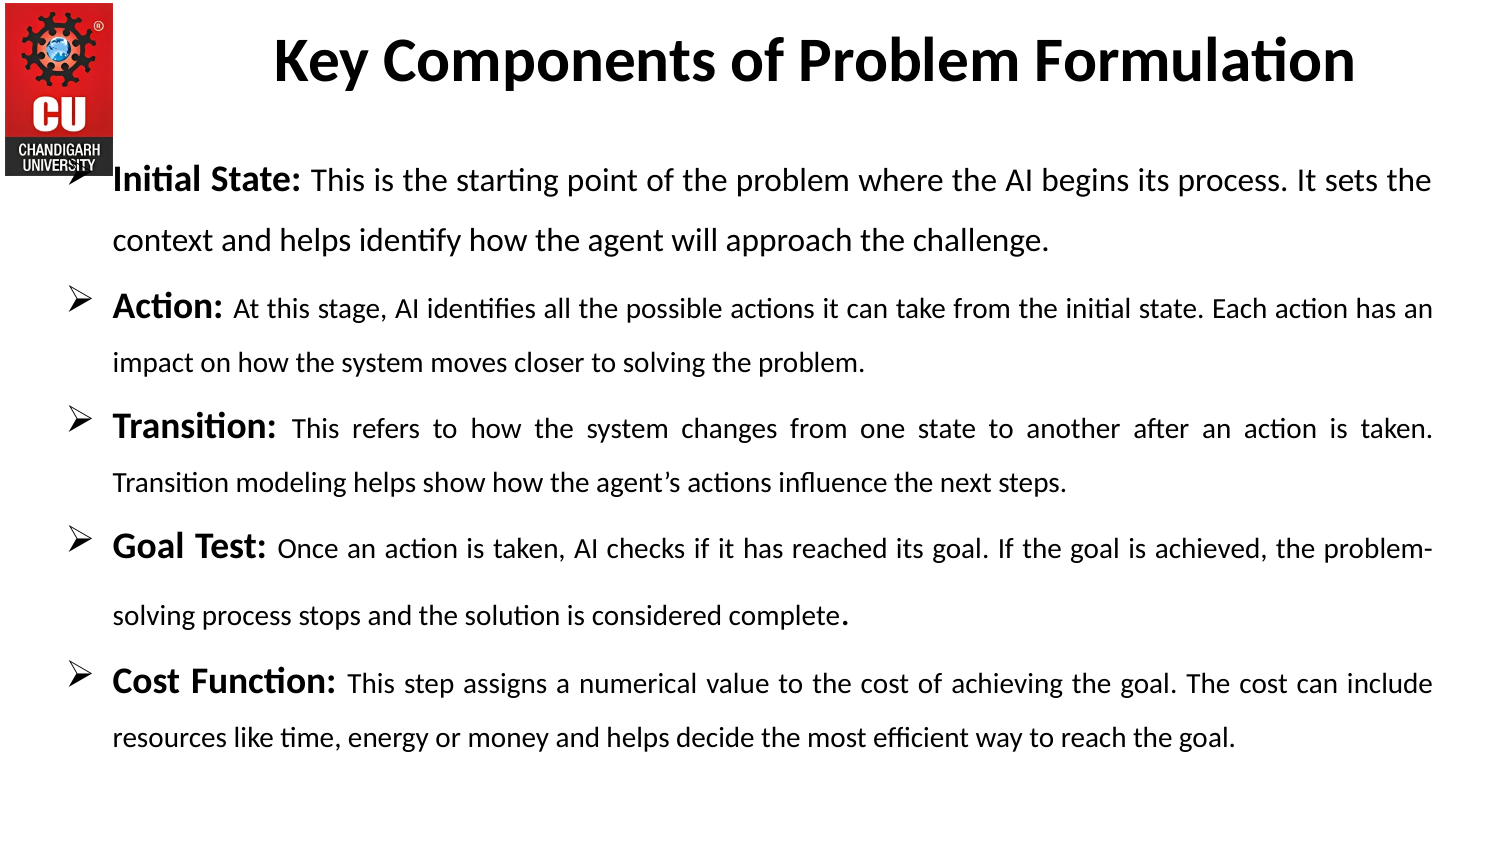

Key Components of Problem Formulation
Initial State: This is the starting point of the problem where the AI begins its process. It sets the context and helps identify how the agent will approach the challenge.
Action: At this stage, AI identifies all the possible actions it can take from the initial state. Each action has an impact on how the system moves closer to solving the problem.
Transition: This refers to how the system changes from one state to another after an action is taken. Transition modeling helps show how the agent’s actions influence the next steps.
Goal Test: Once an action is taken, AI checks if it has reached its goal. If the goal is achieved, the problem-solving process stops and the solution is considered complete.
Cost Function: This step assigns a numerical value to the cost of achieving the goal. The cost can include resources like time, energy or money and helps decide the most efficient way to reach the goal.